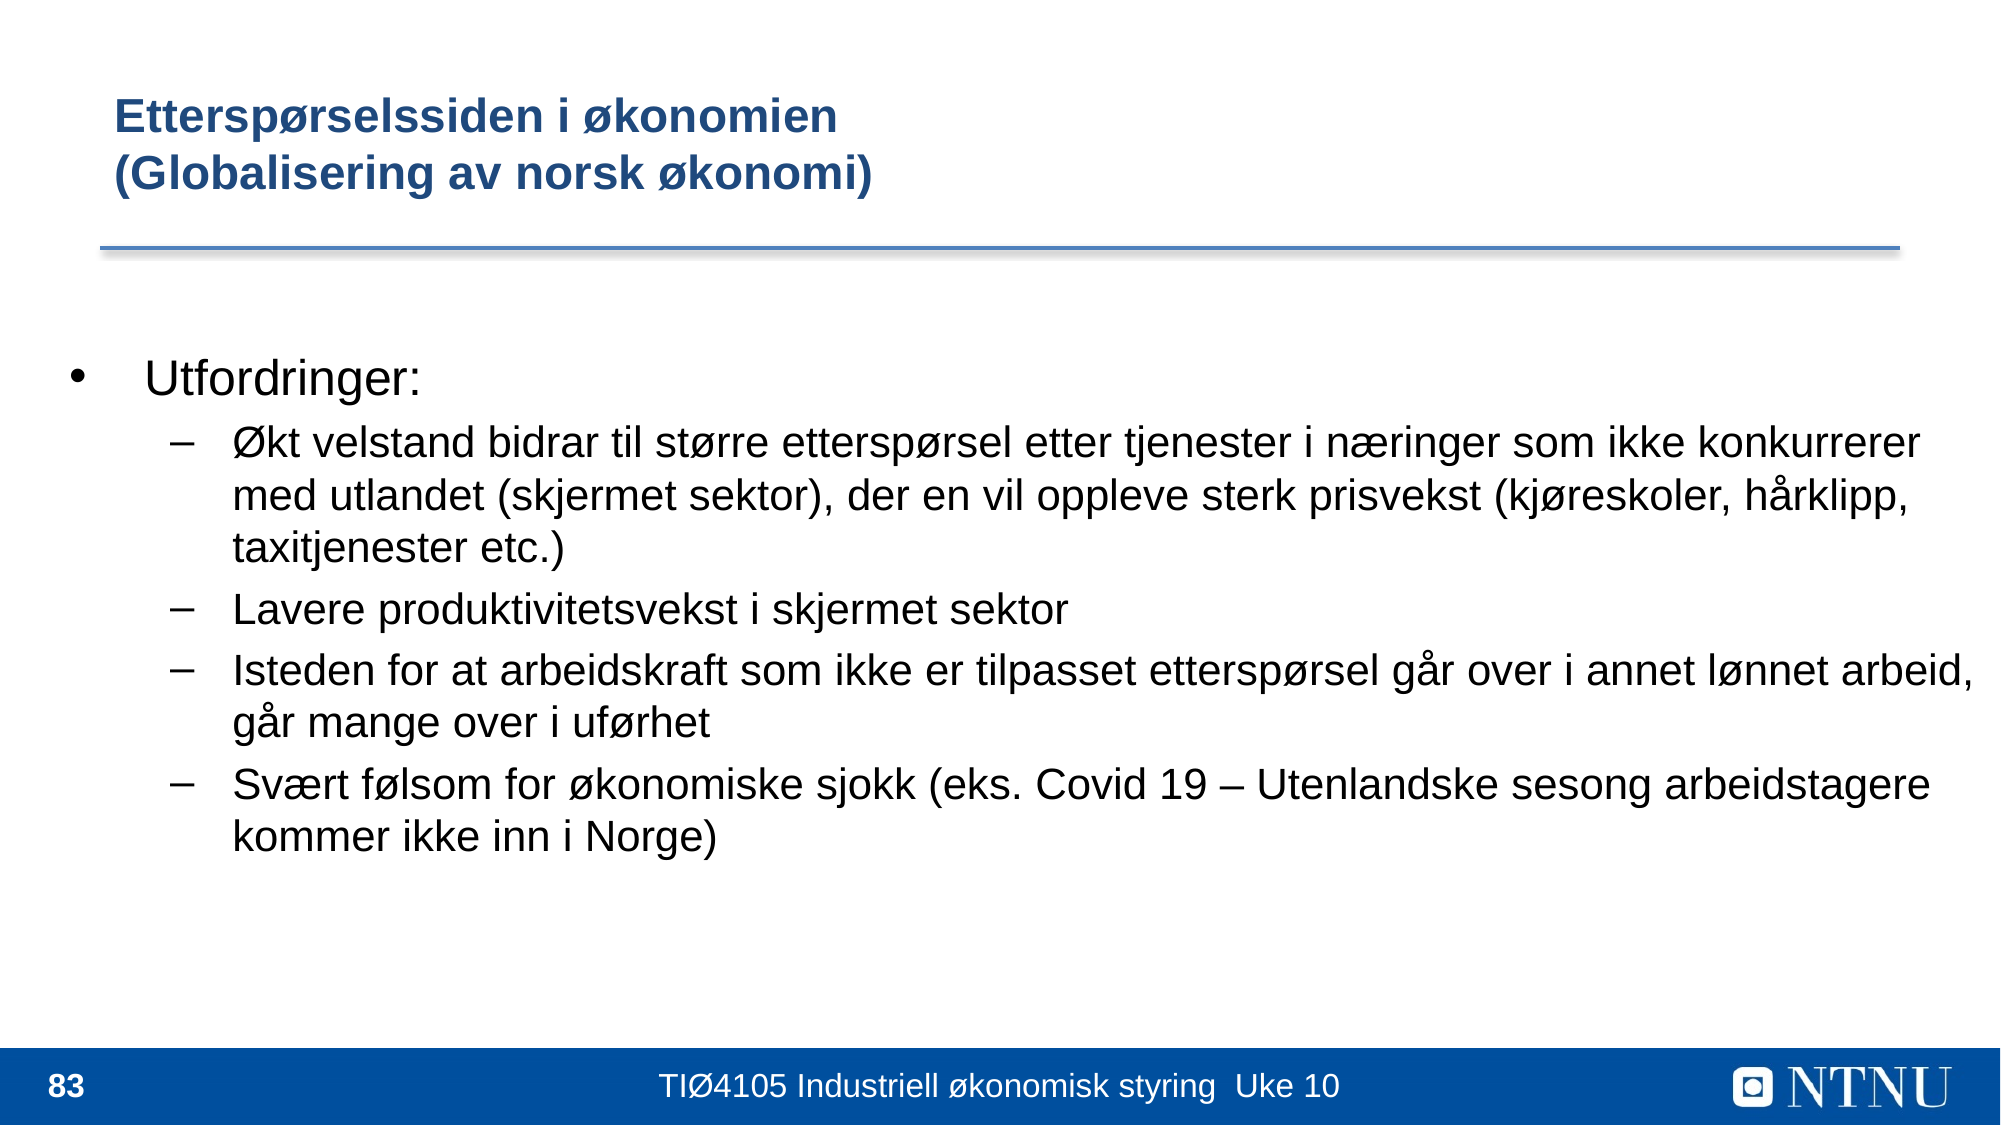

# Etterspørselssiden i økonomien (Globalisering av norsk økonomi)

Utfordringer:
Økt velstand bidrar til større etterspørsel etter tjenester i næringer som ikke konkurrerer med utlandet (skjermet sektor), der en vil oppleve sterk prisvekst (kjøreskoler, hårklipp, taxitjenester etc.)
Lavere produktivitetsvekst i skjermet sektor
Isteden for at arbeidskraft som ikke er tilpasset etterspørsel går over i annet lønnet arbeid, går mange over i uførhet
Svært følsom for økonomiske sjokk (eks. Covid 19 – Utenlandske sesong arbeidstagere kommer ikke inn i Norge)

83
TIØ4105 Industriell økonomisk styring  Uke 10